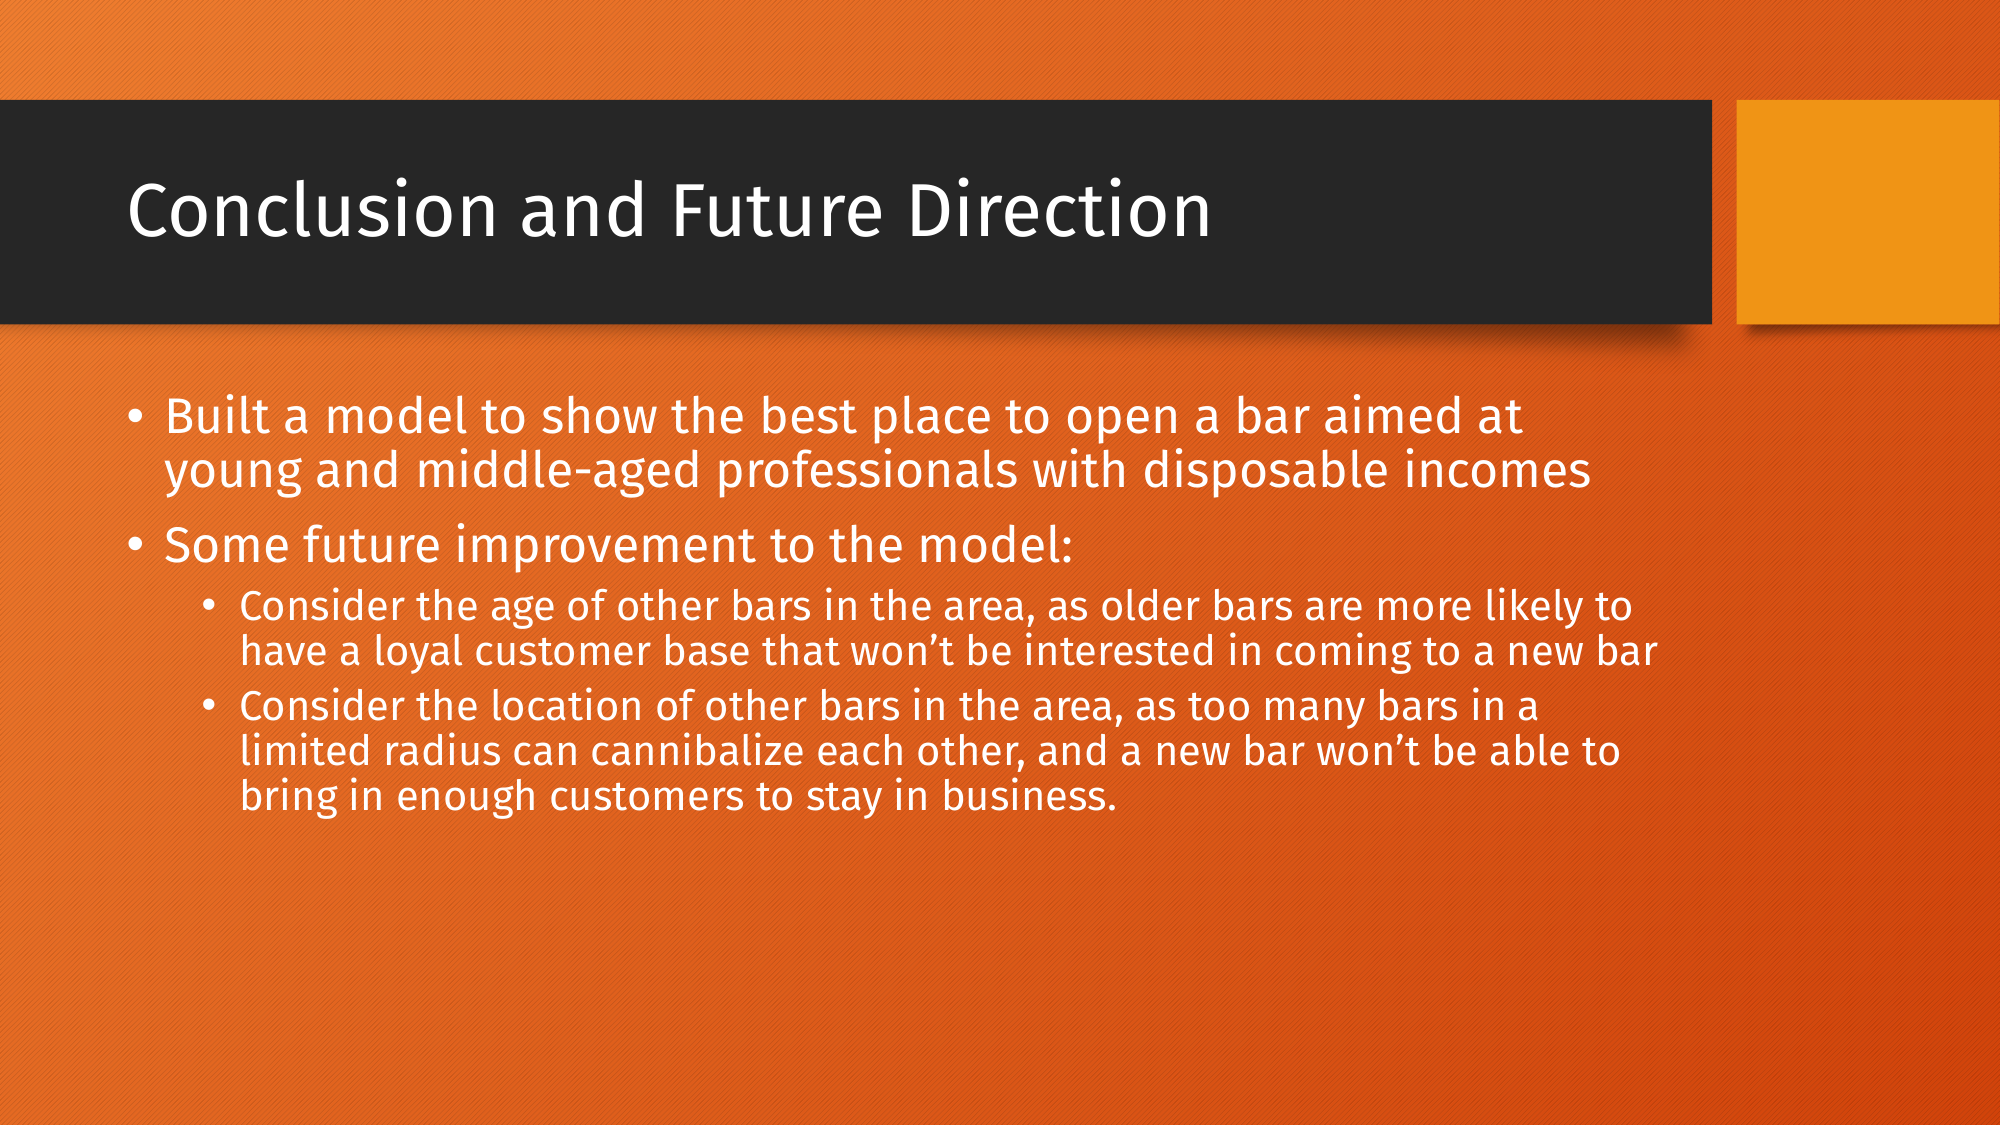

# Conclusion and Future Direction
Built a model to show the best place to open a bar aimed at young and middle-aged professionals with disposable incomes
Some future improvement to the model:
Consider the age of other bars in the area, as older bars are more likely to have a loyal customer base that won’t be interested in coming to a new bar
Consider the location of other bars in the area, as too many bars in a limited radius can cannibalize each other, and a new bar won’t be able to bring in enough customers to stay in business.